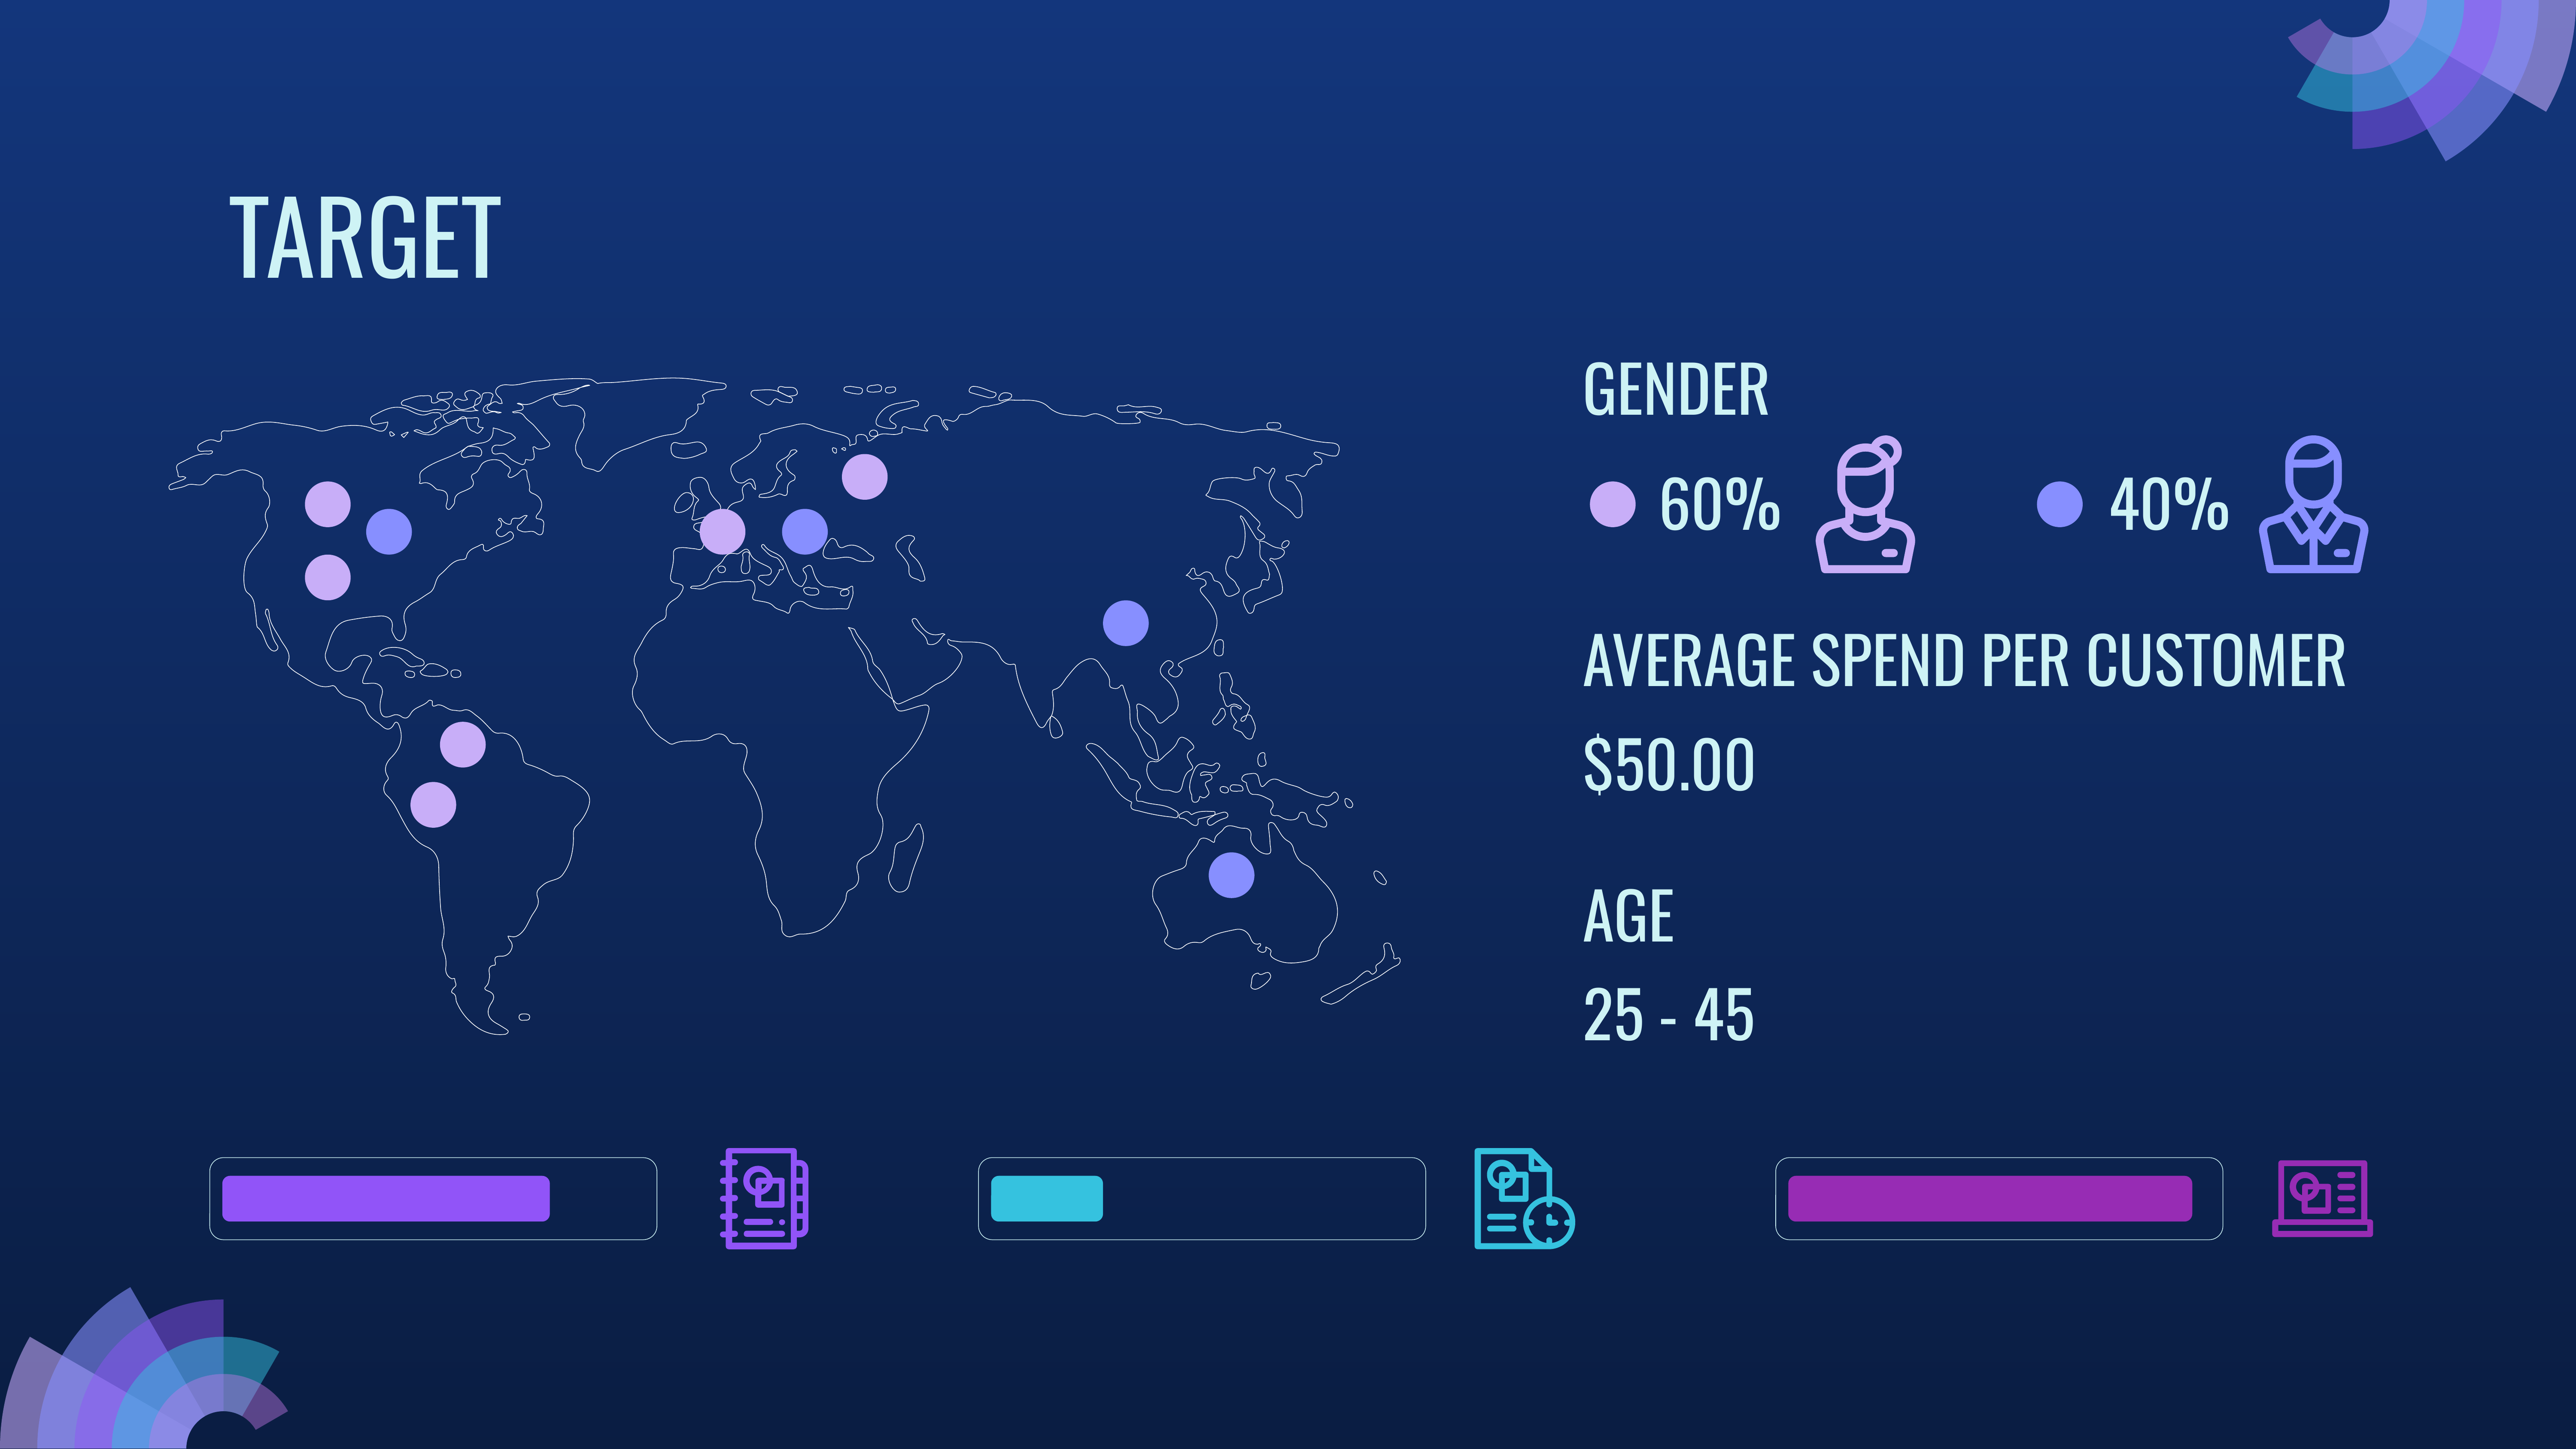

# TARGET
GENDER

60%
40%

AVERAGE SPEND PER CUSTOMER
$50.00

AGE
25 - 45